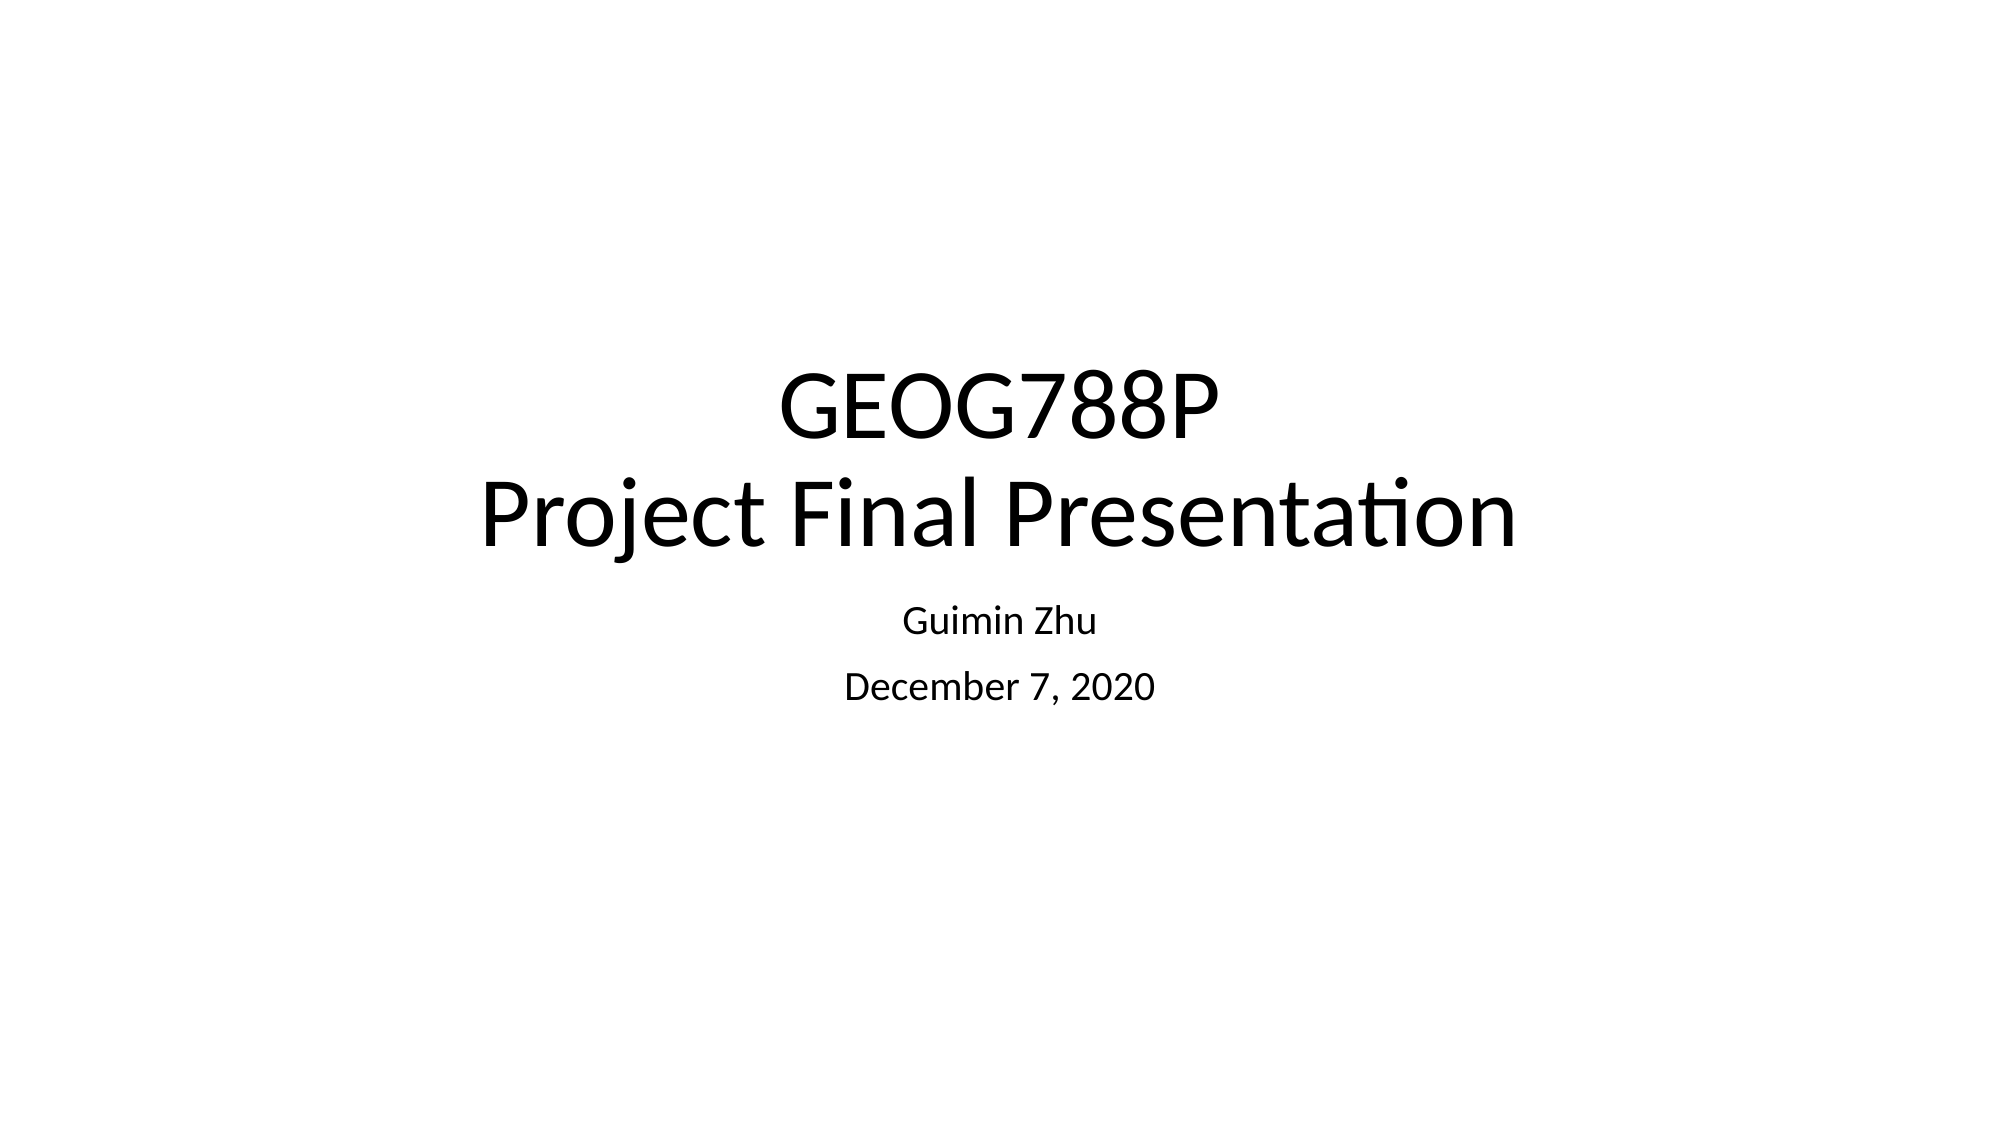

# GEOG788P Project Final Presentation
Guimin Zhu
December 7, 2020